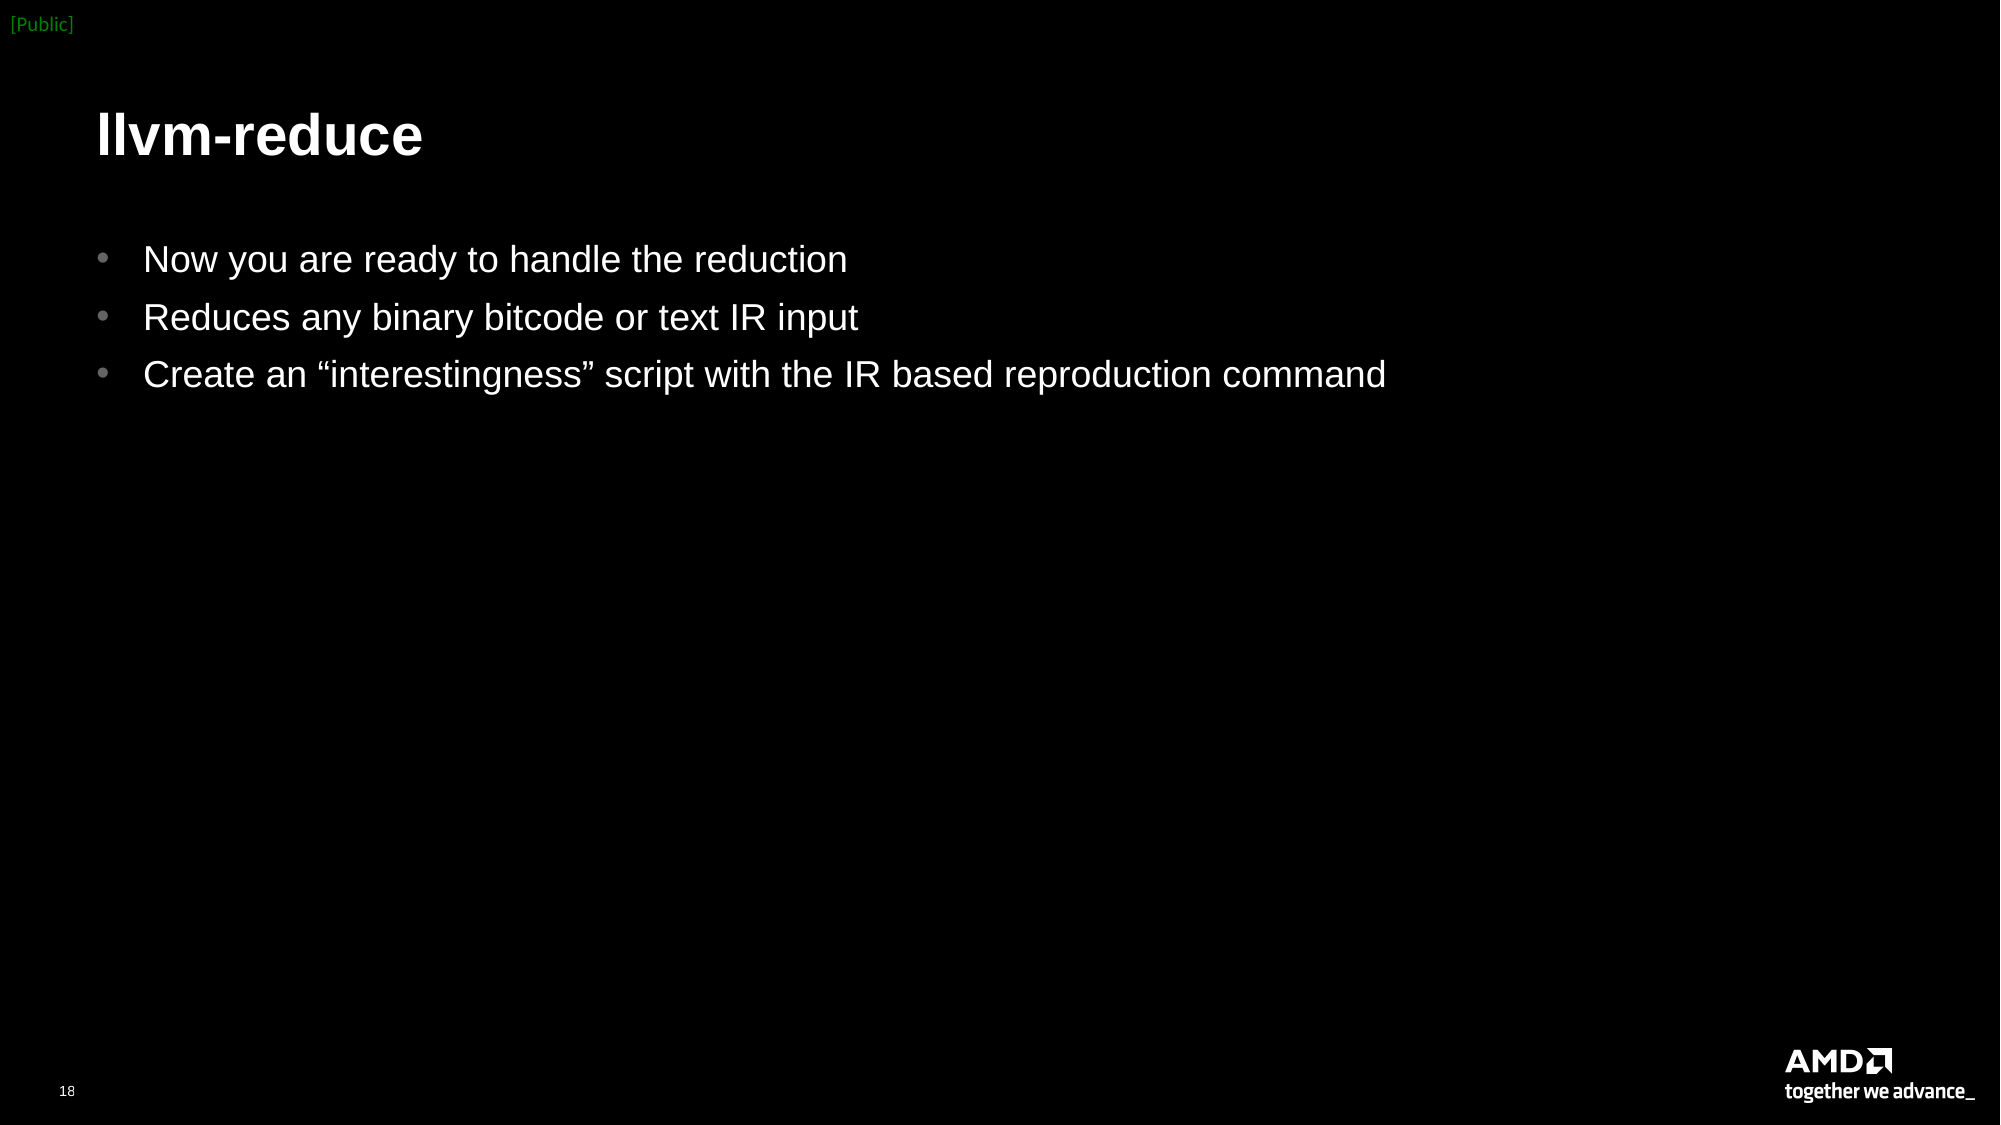

# llvm-reduce
Now you are ready to handle the reduction
Reduces any binary bitcode or text IR input
Create an “interestingness” script with the IR based reproduction command